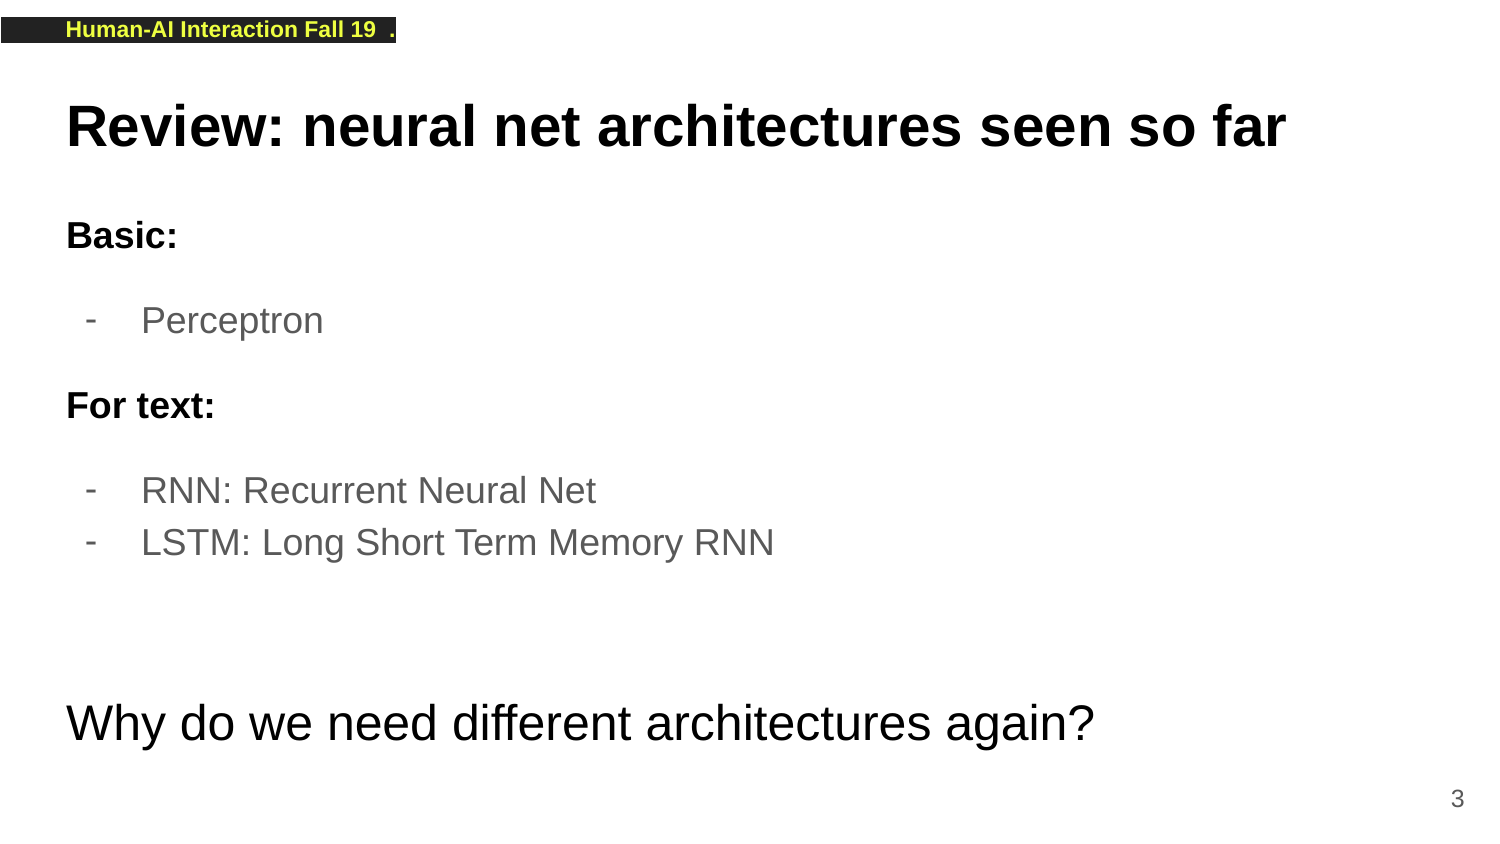

# Review: neural net architectures seen so far
Basic:
Perceptron
For text:
RNN: Recurrent Neural Net
LSTM: Long Short Term Memory RNN

Why do we need different architectures again?
3